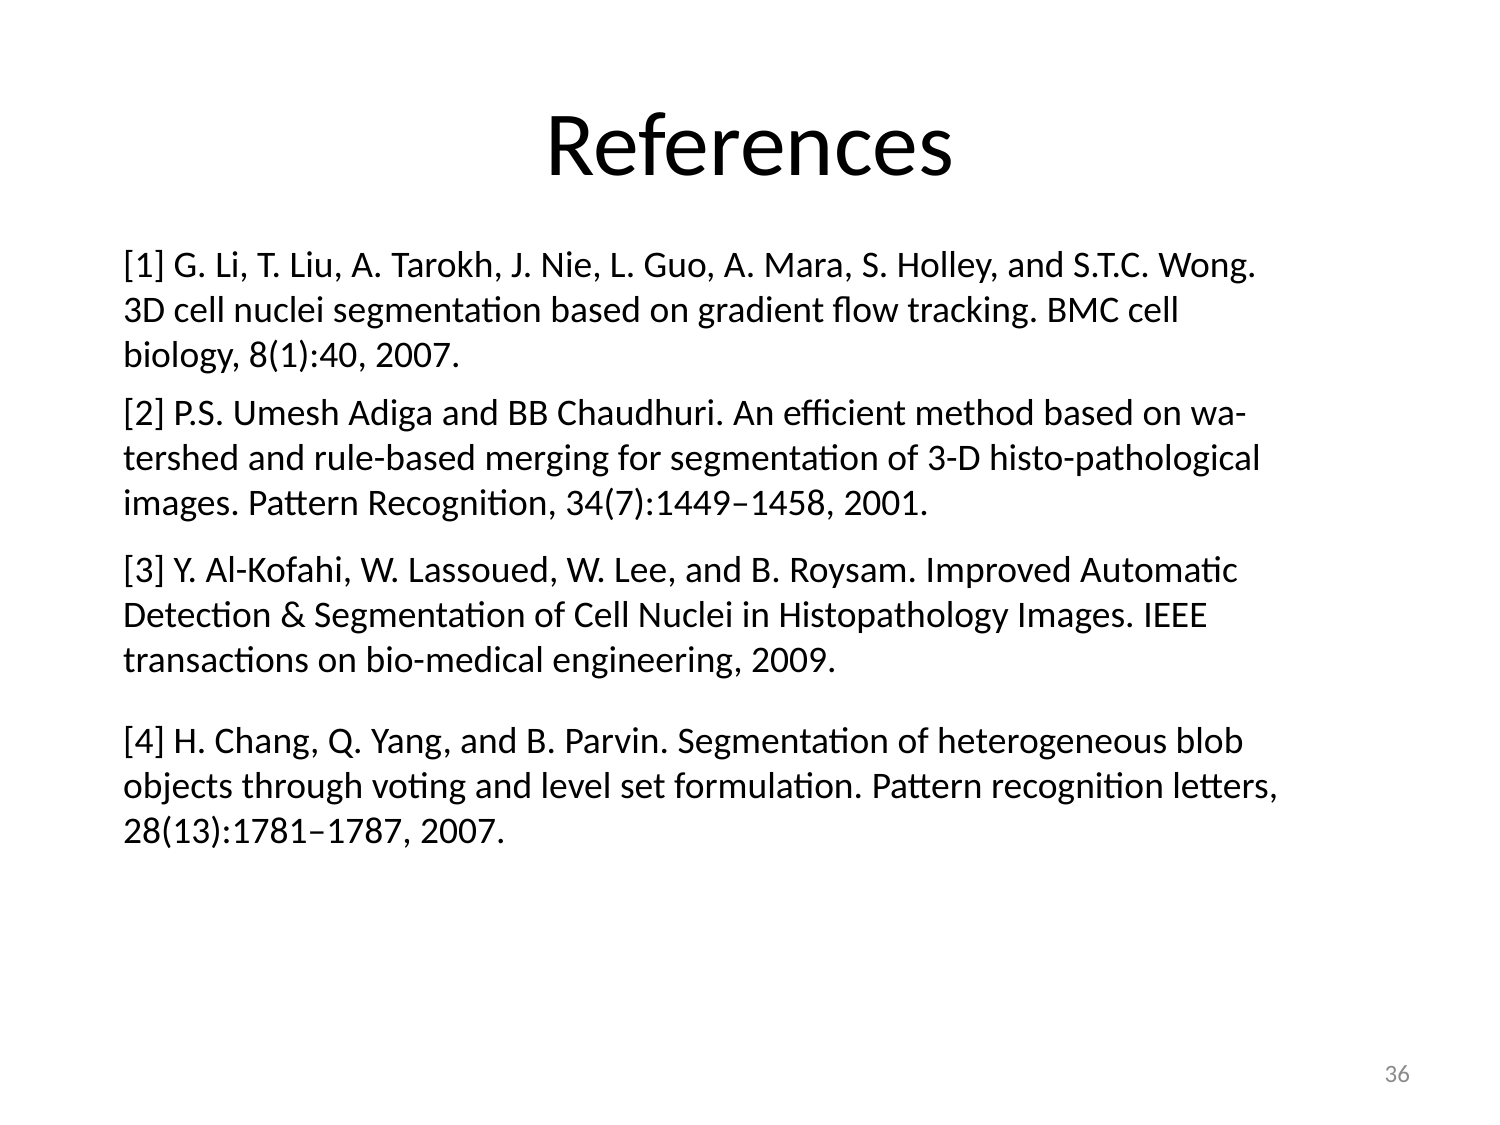

# References
[1] G. Li, T. Liu, A. Tarokh, J. Nie, L. Guo, A. Mara, S. Holley, and S.T.C. Wong. 3D cell nuclei segmentation based on gradient flow tracking. BMC cell biology, 8(1):40, 2007.
[2] P.S. Umesh Adiga and BB Chaudhuri. An efficient method based on wa- tershed and rule-based merging for segmentation of 3-D histo-pathological images. Pattern Recognition, 34(7):1449–1458, 2001.
[3] Y. Al-Kofahi, W. Lassoued, W. Lee, and B. Roysam. Improved Automatic Detection & Segmentation of Cell Nuclei in Histopathology Images. IEEE transactions on bio-medical engineering, 2009.
[4] H. Chang, Q. Yang, and B. Parvin. Segmentation of heterogeneous blob objects through voting and level set formulation. Pattern recognition letters, 28(13):1781–1787, 2007.
36